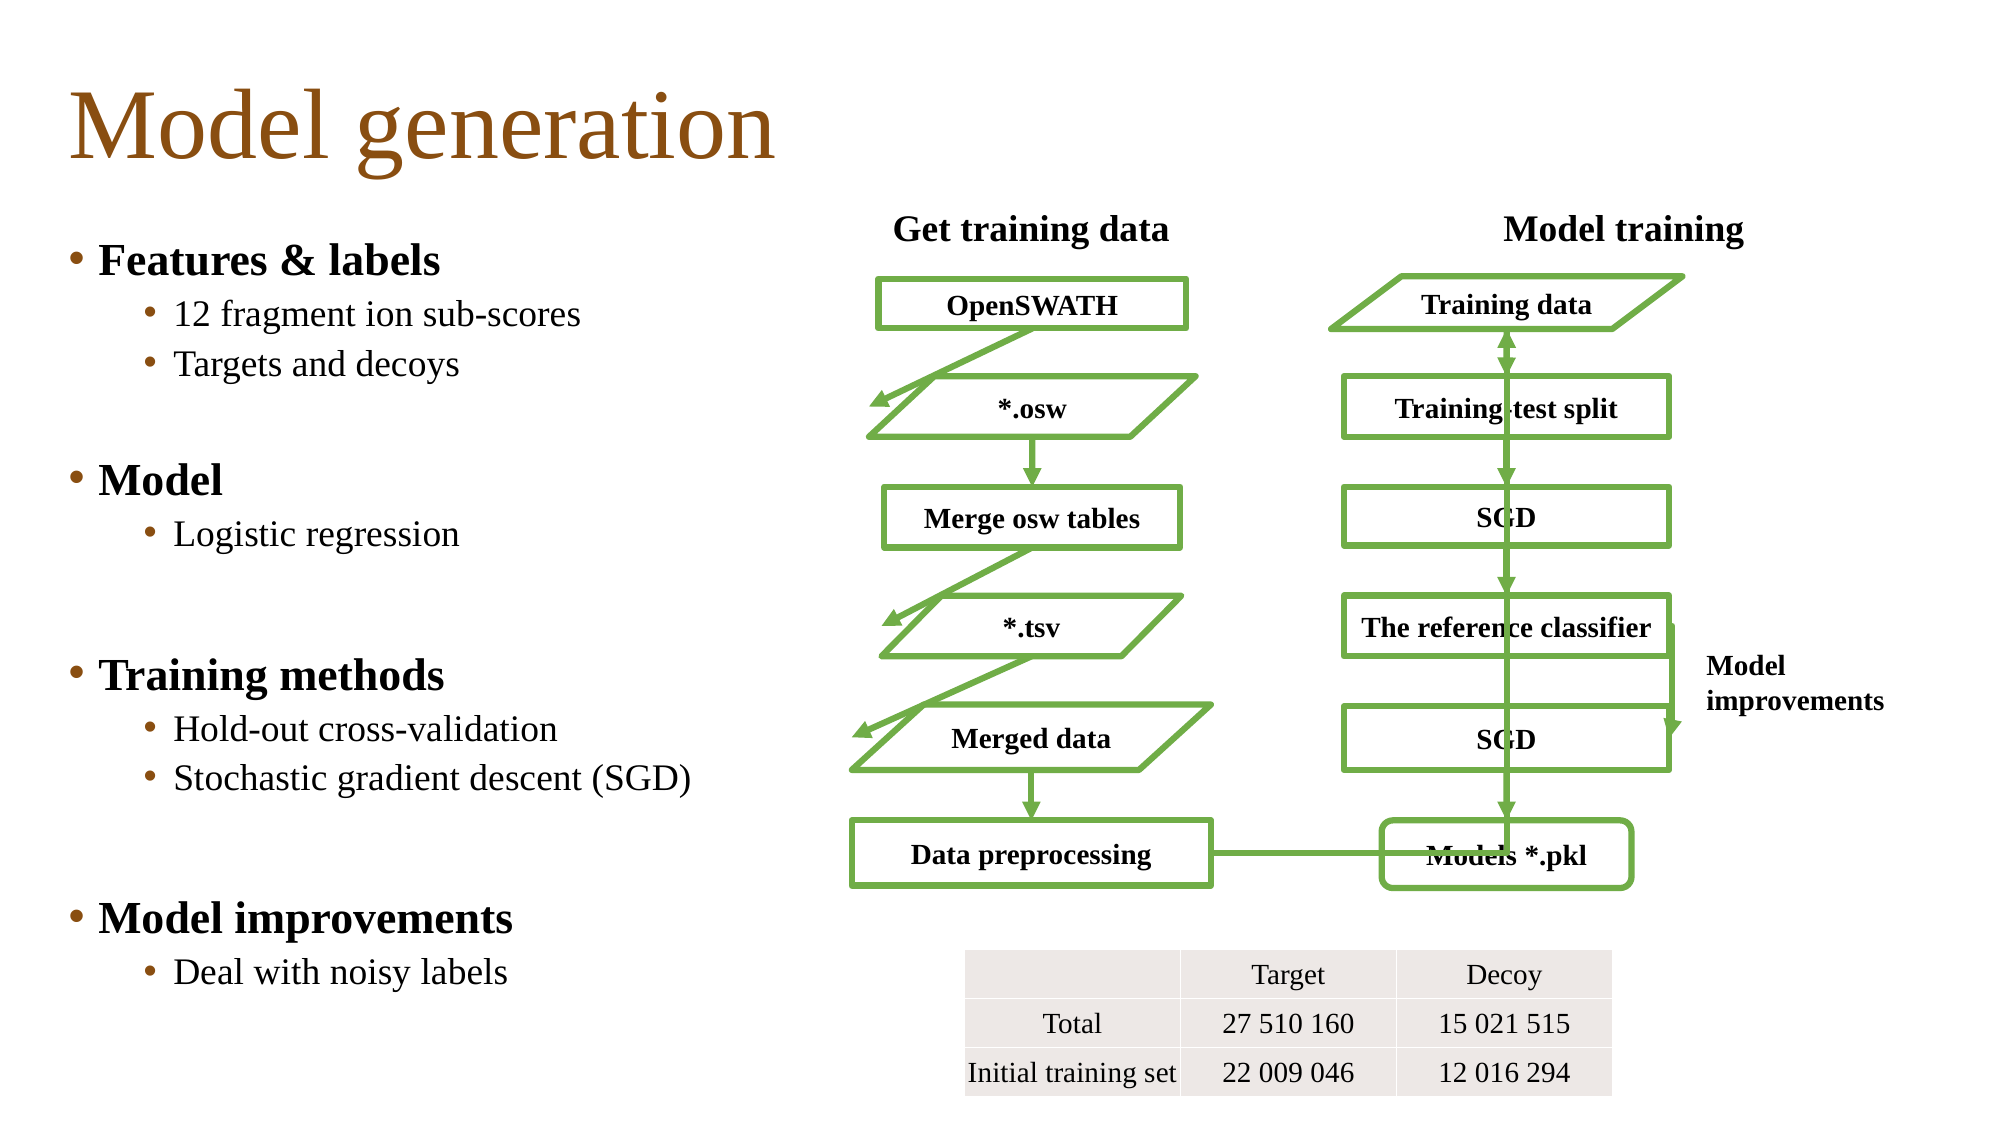

# Model generation
Get training data
OpenSWATH
*.osw
Merge osw tables
*.tsv
Merged data
Data preprocessing
Model training
Training data
Training-test split
SGD
The reference classifier
Model improvements
SGD
Models *.pkl
Features & labels
12 fragment ion sub-scores
Targets and decoys

Model
Logistic regression

Training methods
Hold-out cross-validation
Stochastic gradient descent (SGD)

Model improvements
Deal with noisy labels

|  | Target | Decoy |
| --- | --- | --- |
| Total | 27 510 160 | 15 021 515 |
| Initial training set | 22 009 046 | 12 016 294 |